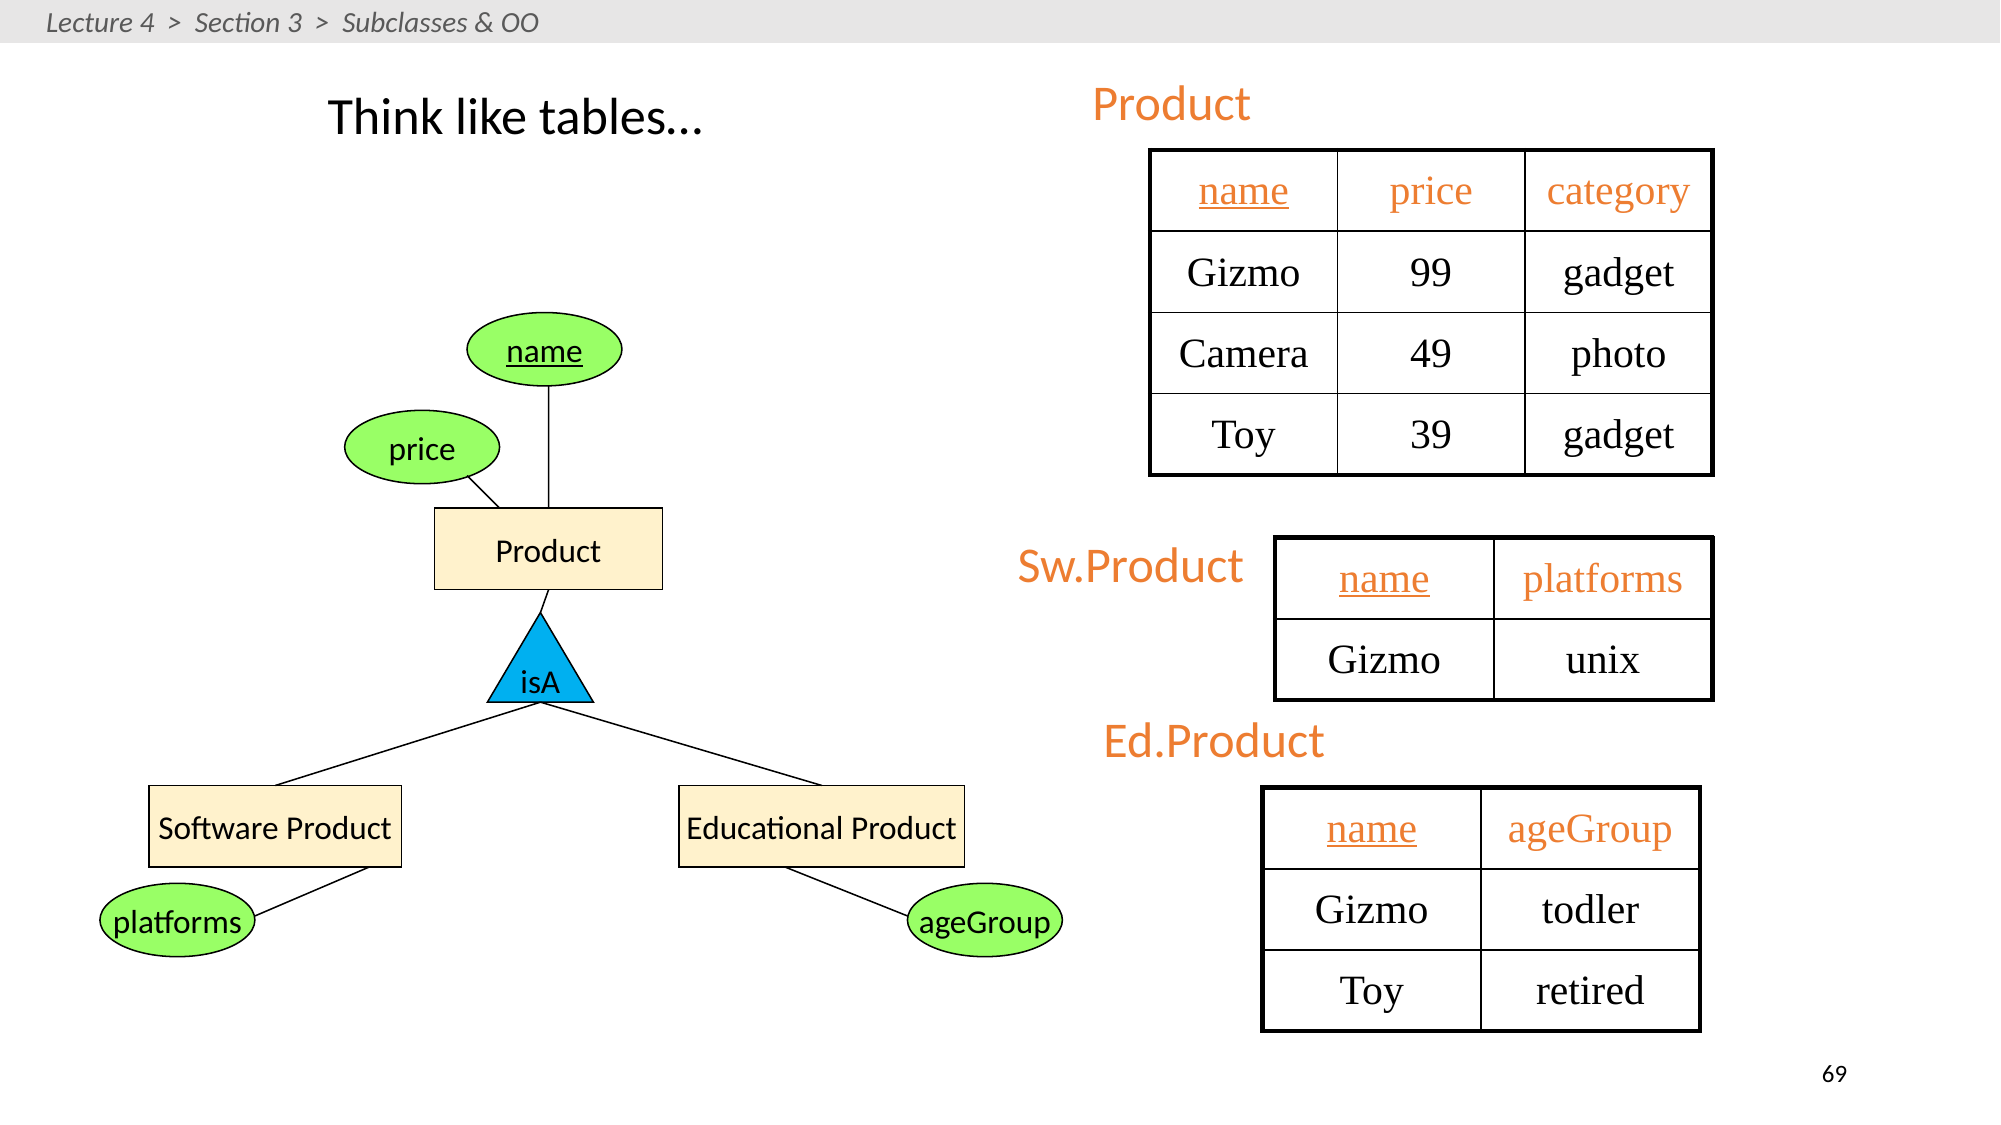

Lecture 4  >  Section 3  >  Subclasses & OO
# Think like tables…
Product
| name | price | category |
| --- | --- | --- |
| Gizmo | 99 | gadget |
| Camera | 49 | photo |
| Toy | 39 | gadget |
name

price

Product
isA
Software Product
Educational Product

platforms
ageGroup
Sw.Product
| name | platforms |
| --- | --- |
| Gizmo | unix |
Ed.Product
| name | ageGroup |
| --- | --- |
| Gizmo | todler |
| Toy | retired |
69